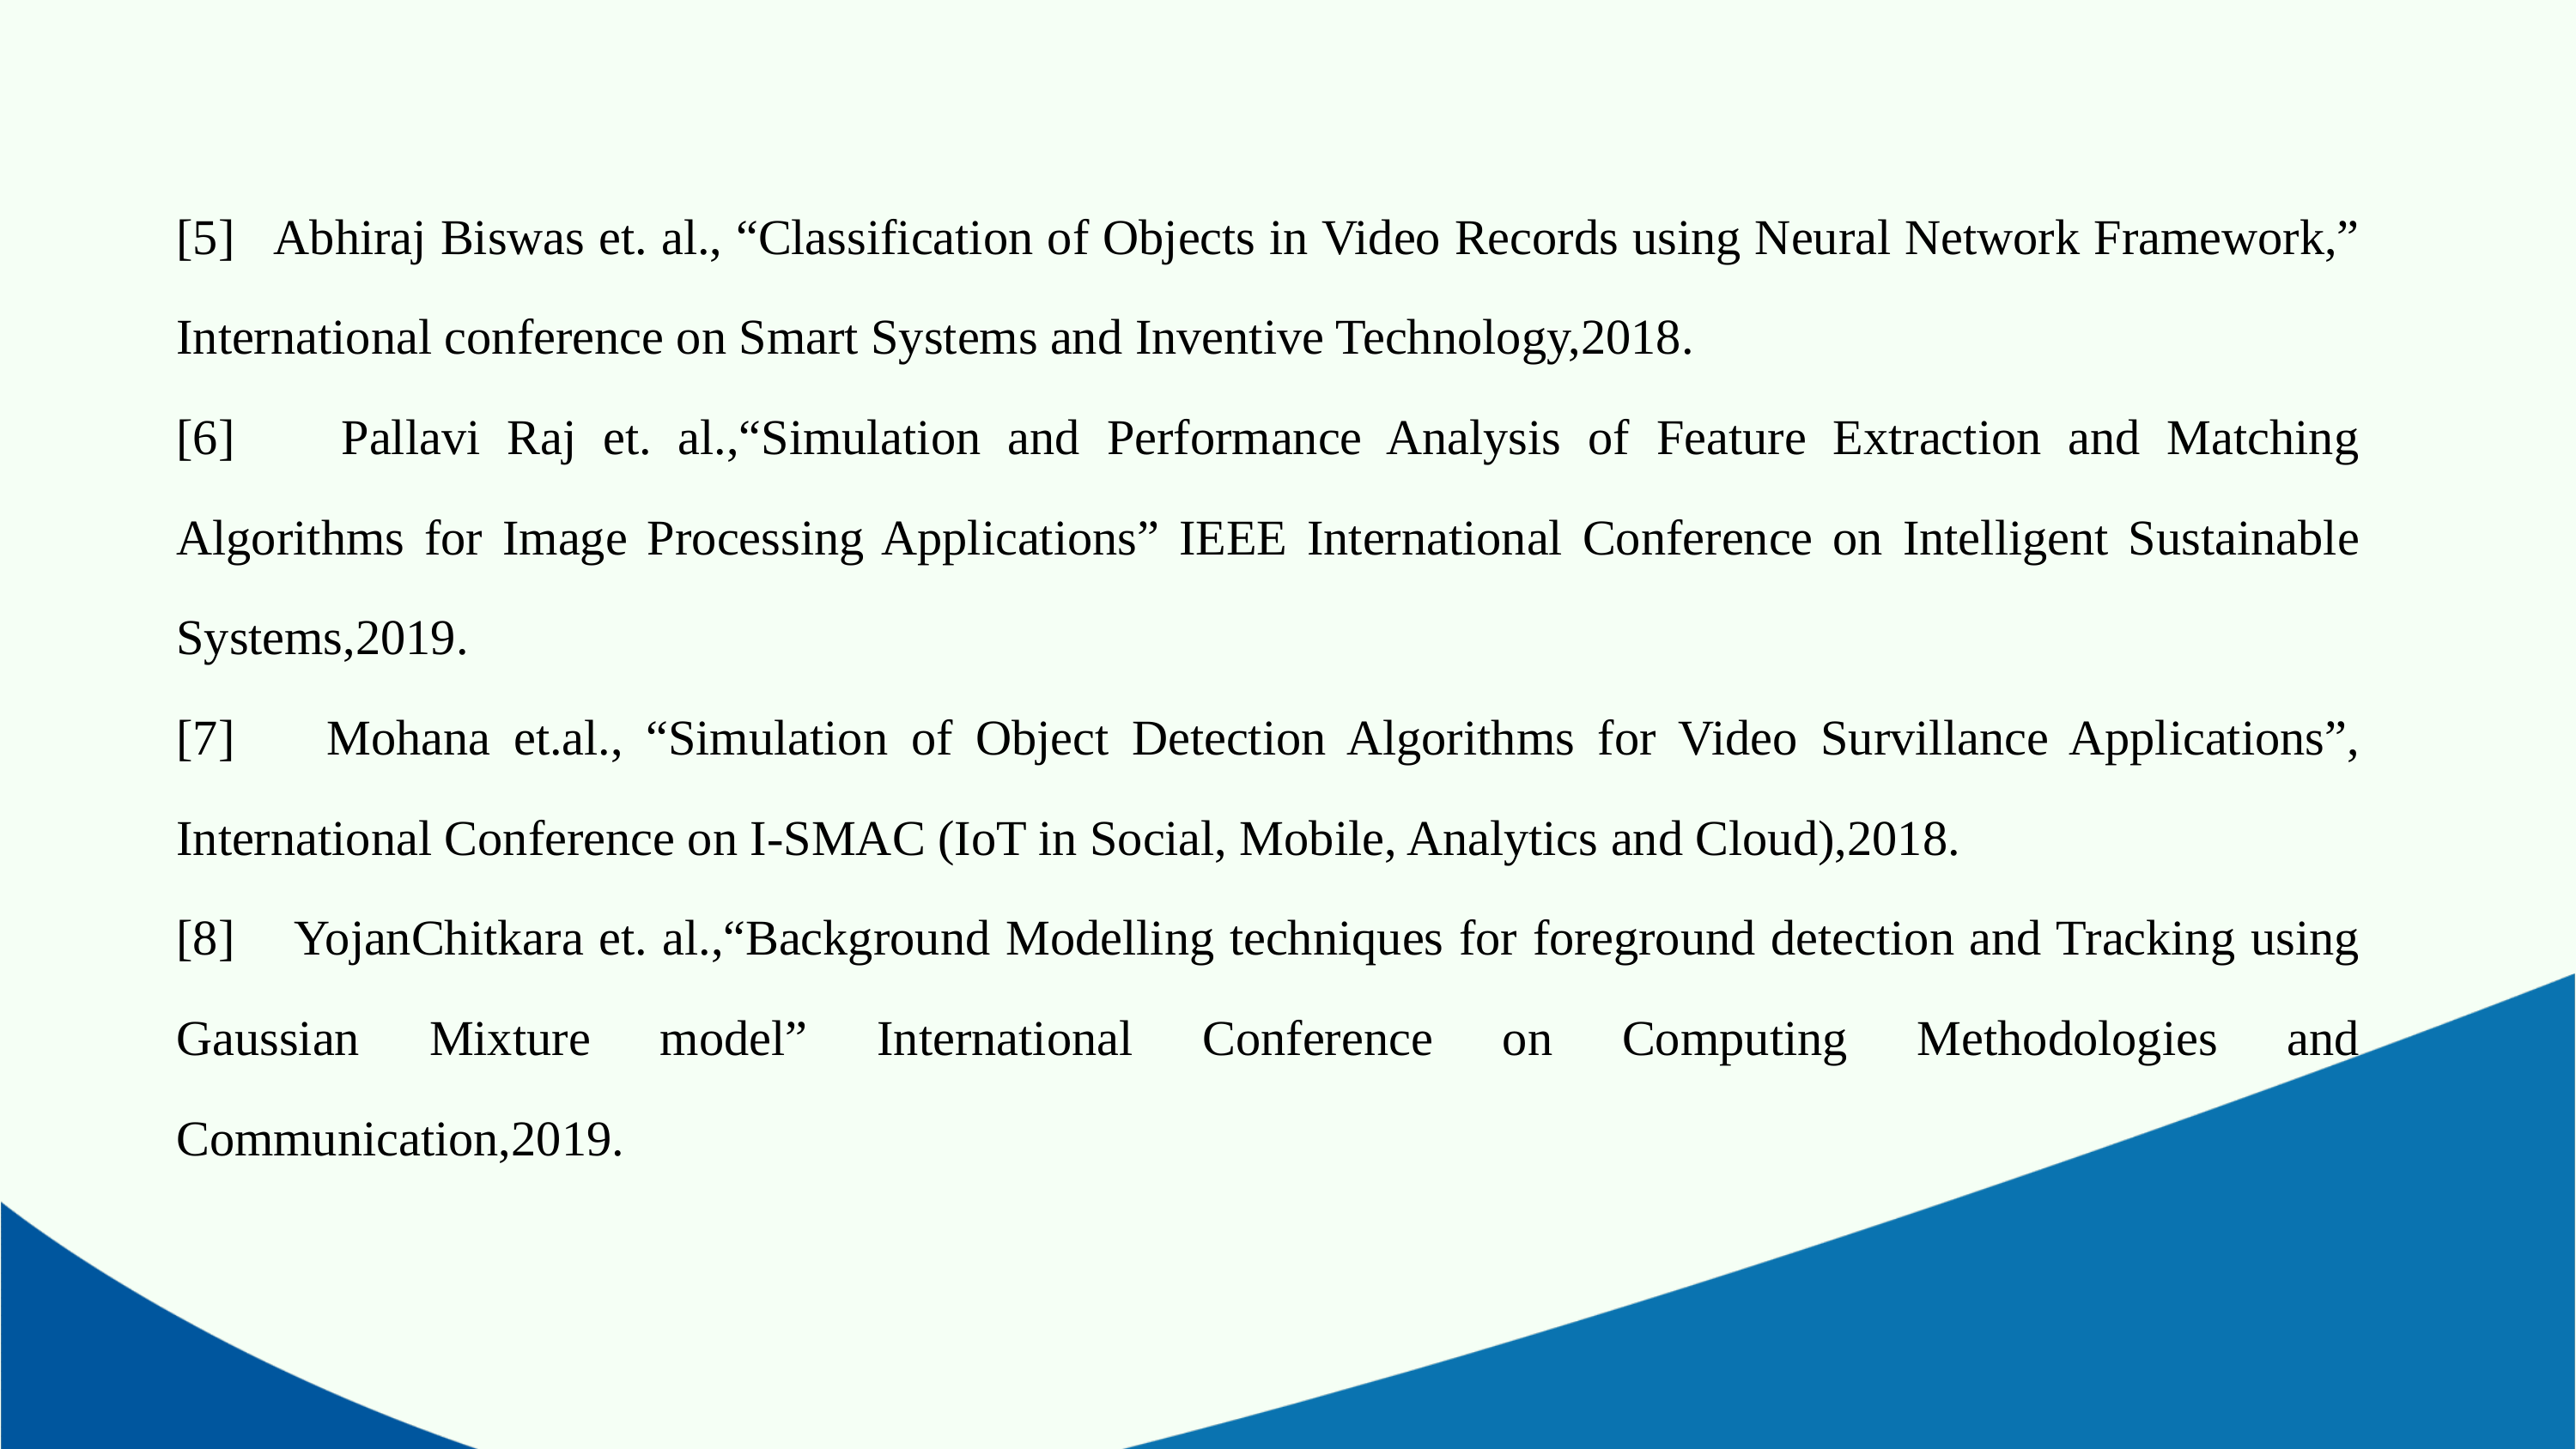

[5]   Abhiraj Biswas et. al., “Classification of Objects in Video Records using Neural Network Framework,” International conference on Smart Systems and Inventive Technology,2018.
[6]    Pallavi Raj et. al.,“Simulation and Performance Analysis of Feature Extraction and Matching Algorithms for Image Processing Applications” IEEE International Conference on Intelligent Sustainable Systems,2019.
[7]    Mohana et.al., “Simulation of Object Detection Algorithms for Video Survillance Applications”, International Conference on I-SMAC (IoT in Social, Mobile, Analytics and Cloud),2018.
[8]    YojanChitkara et. al.,“Background Modelling techniques for foreground detection and Tracking using Gaussian Mixture model” International Conference on Computing Methodologies and Communication,2019.